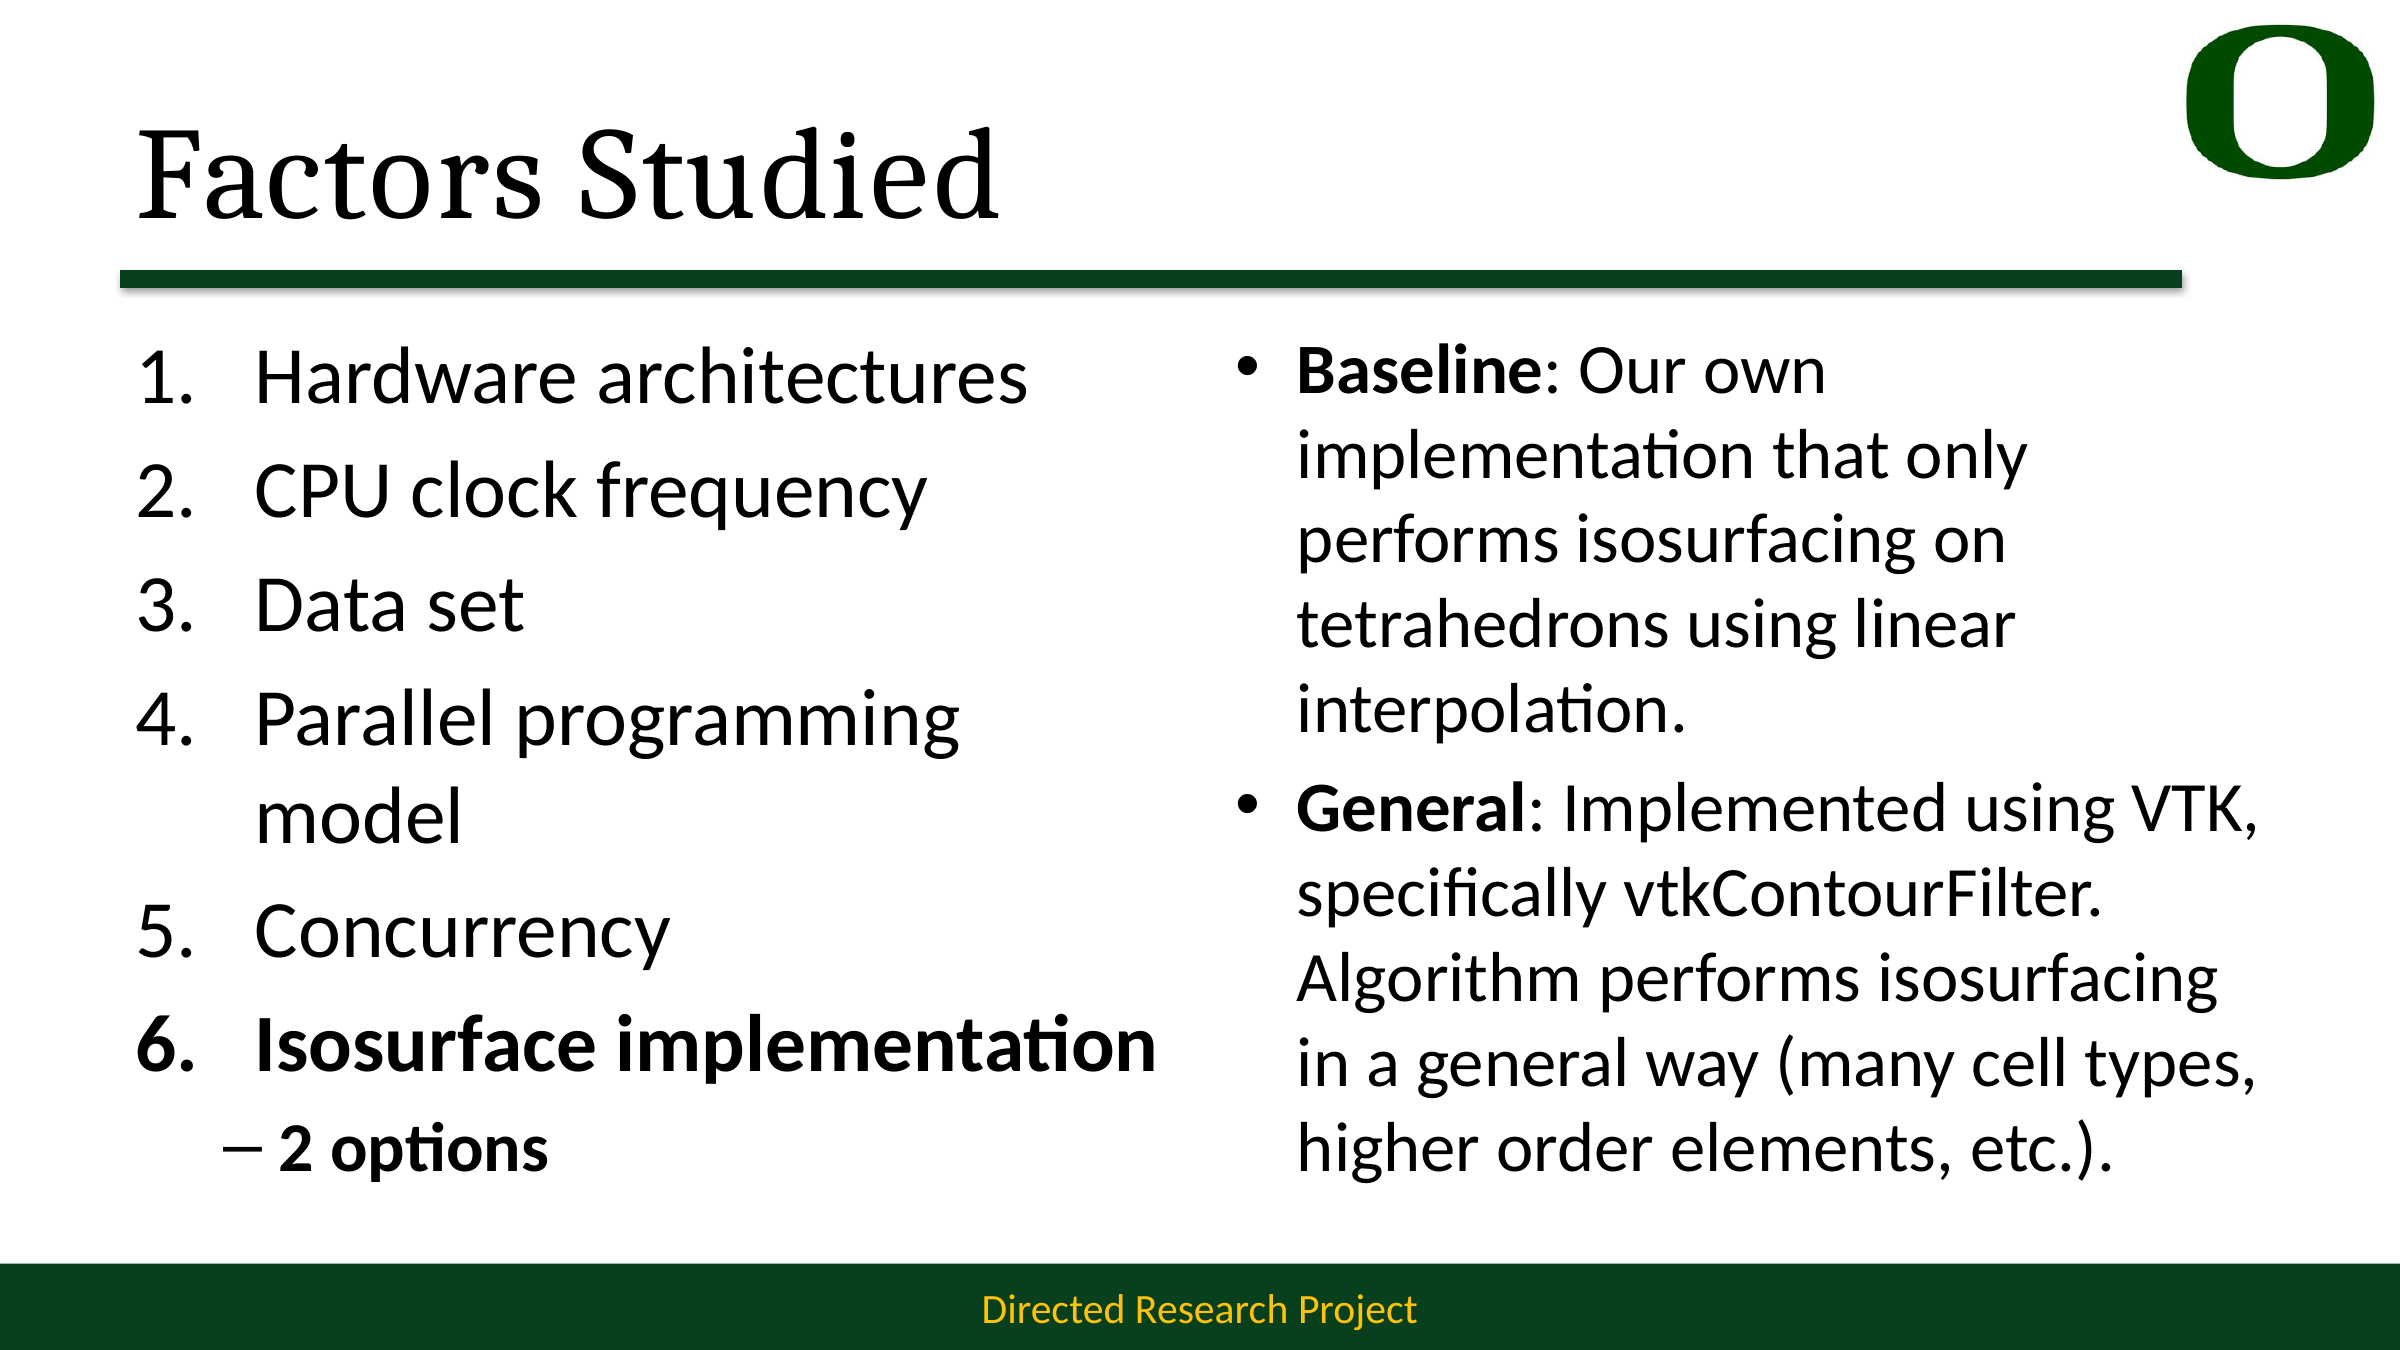

# Factors Studied
Hardware architectures
CPU clock frequency
Data set
Parallel programming model
Concurrency
Isosurface implementation
2 options
Baseline: Our own implementation that only performs isosurfacing on tetrahedrons using linear interpolation.
General: Implemented using VTK, specifically vtkContourFilter. Algorithm performs isosurfacing in a general way (many cell types, higher order elements, etc.).
27